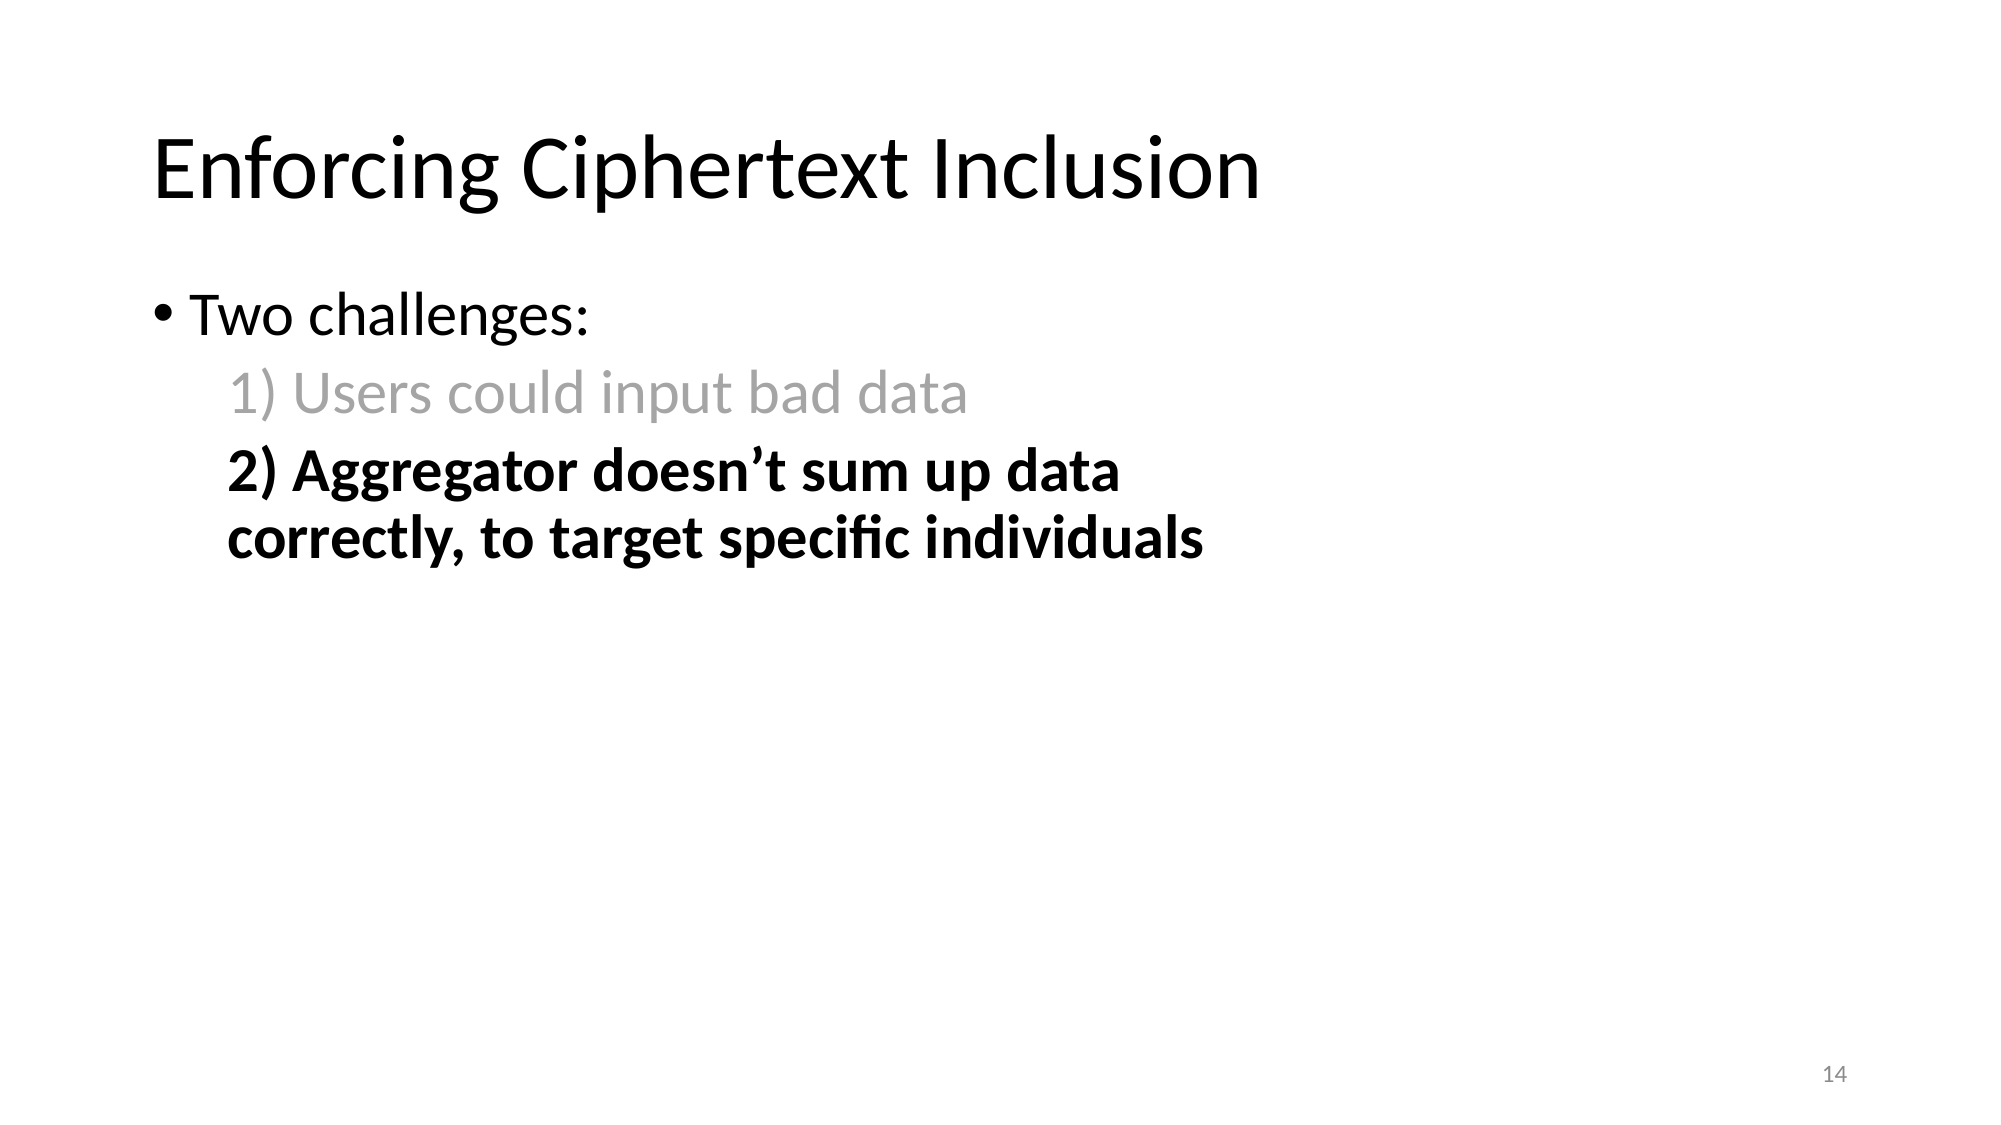

# Enforcing Ciphertext Inclusion
Two challenges:
1) Users could input bad data
2) Aggregator doesn’t sum up data correctly, to target specific individuals

14